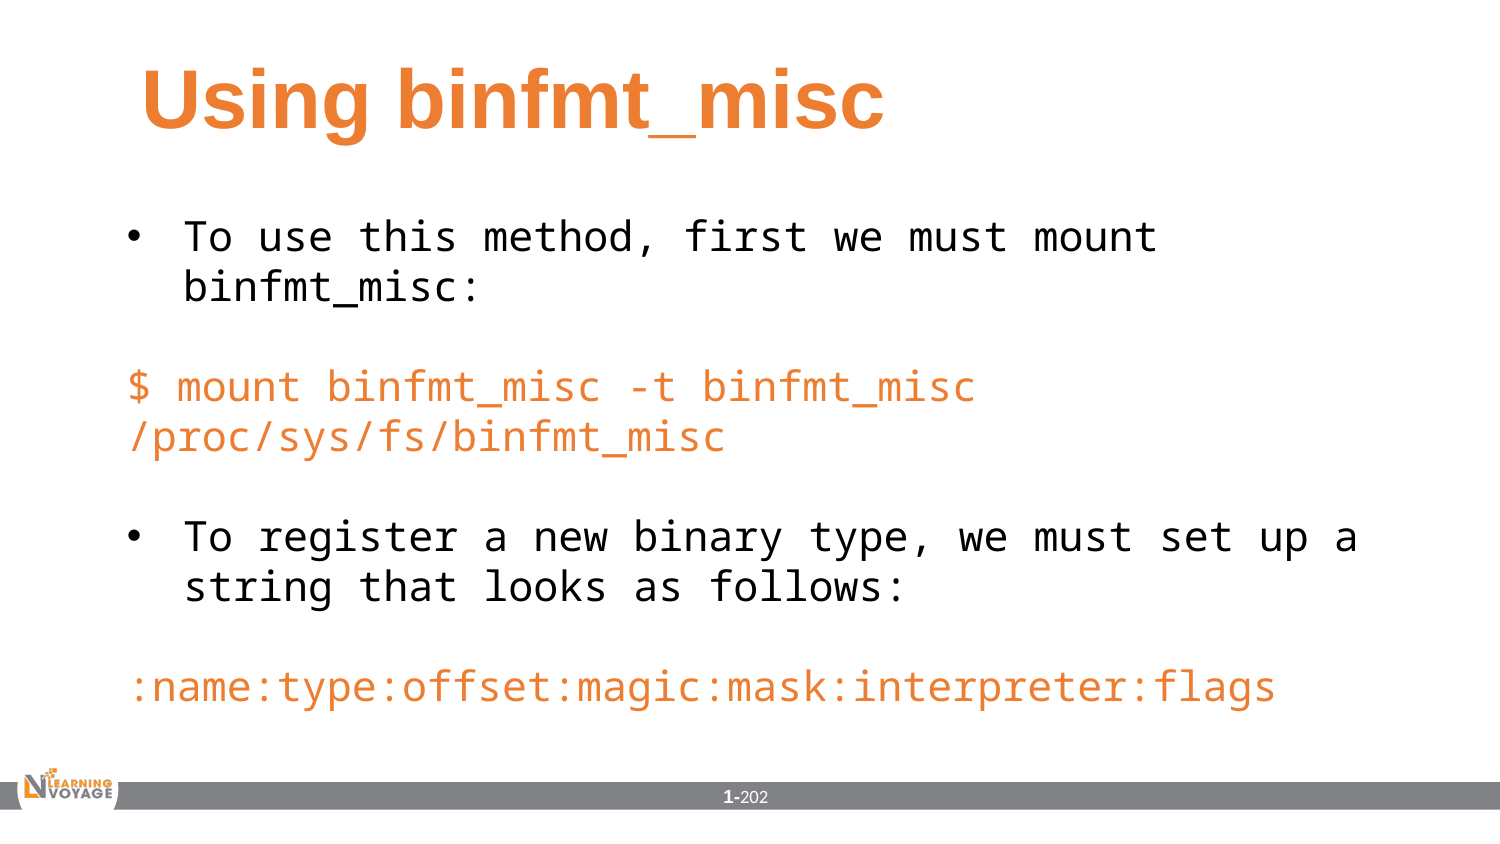

Using binfmt_misc
To use this method, first we must mount binfmt_misc:

$ mount binfmt_misc -t binfmt_misc /proc/sys/fs/binfmt_misc

To register a new binary type, we must set up a string that looks as follows:

:name:type:offset:magic:mask:interpreter:flags
1-202